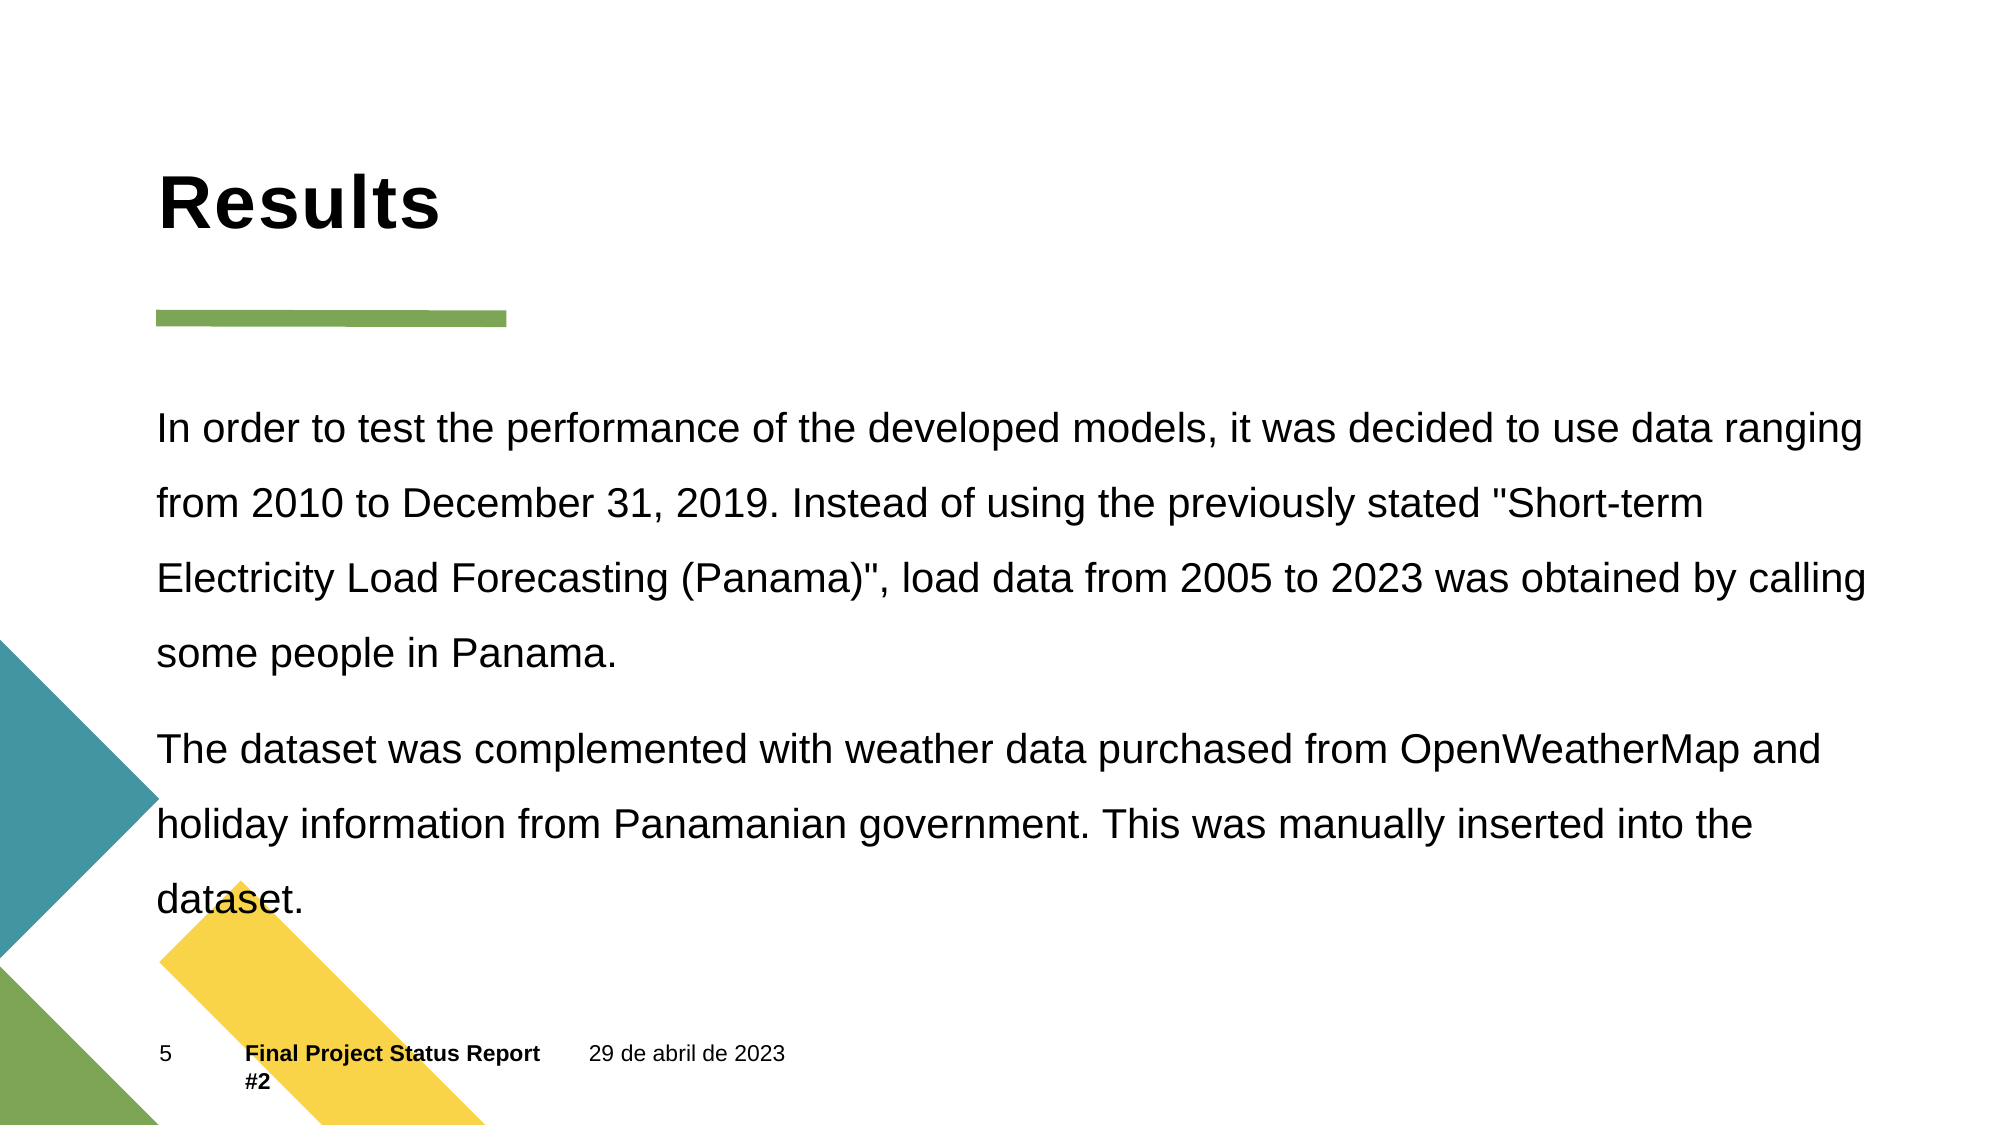

# Results
In order to test the performance of the developed models, it was decided to use data ranging from 2010 to December 31, 2019. Instead of using the previously stated "Short-term Electricity Load Forecasting (Panama)", load data from 2005 to 2023 was obtained by calling some people in Panama.
The dataset was complemented with weather data purchased from OpenWeatherMap and holiday information from Panamanian government. This was manually inserted into the dataset.
5
Final Project Status Report #2
29 de abril de 2023